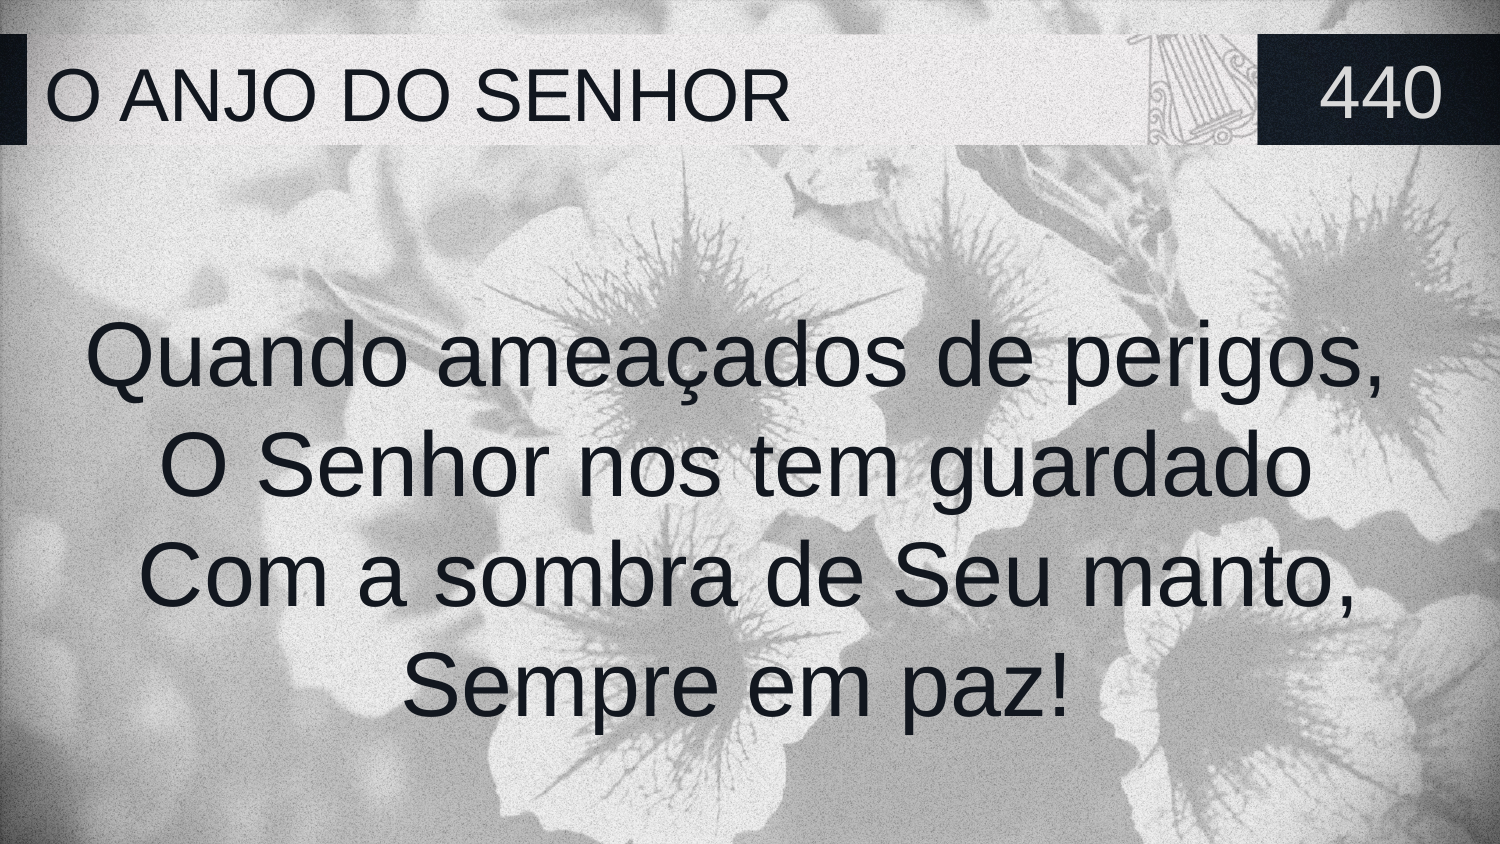

# O ANJO DO SENHOR
440
Quando ameaçados de perigos,
O Senhor nos tem guardado
Com a sombra de Seu manto,
Sempre em paz!